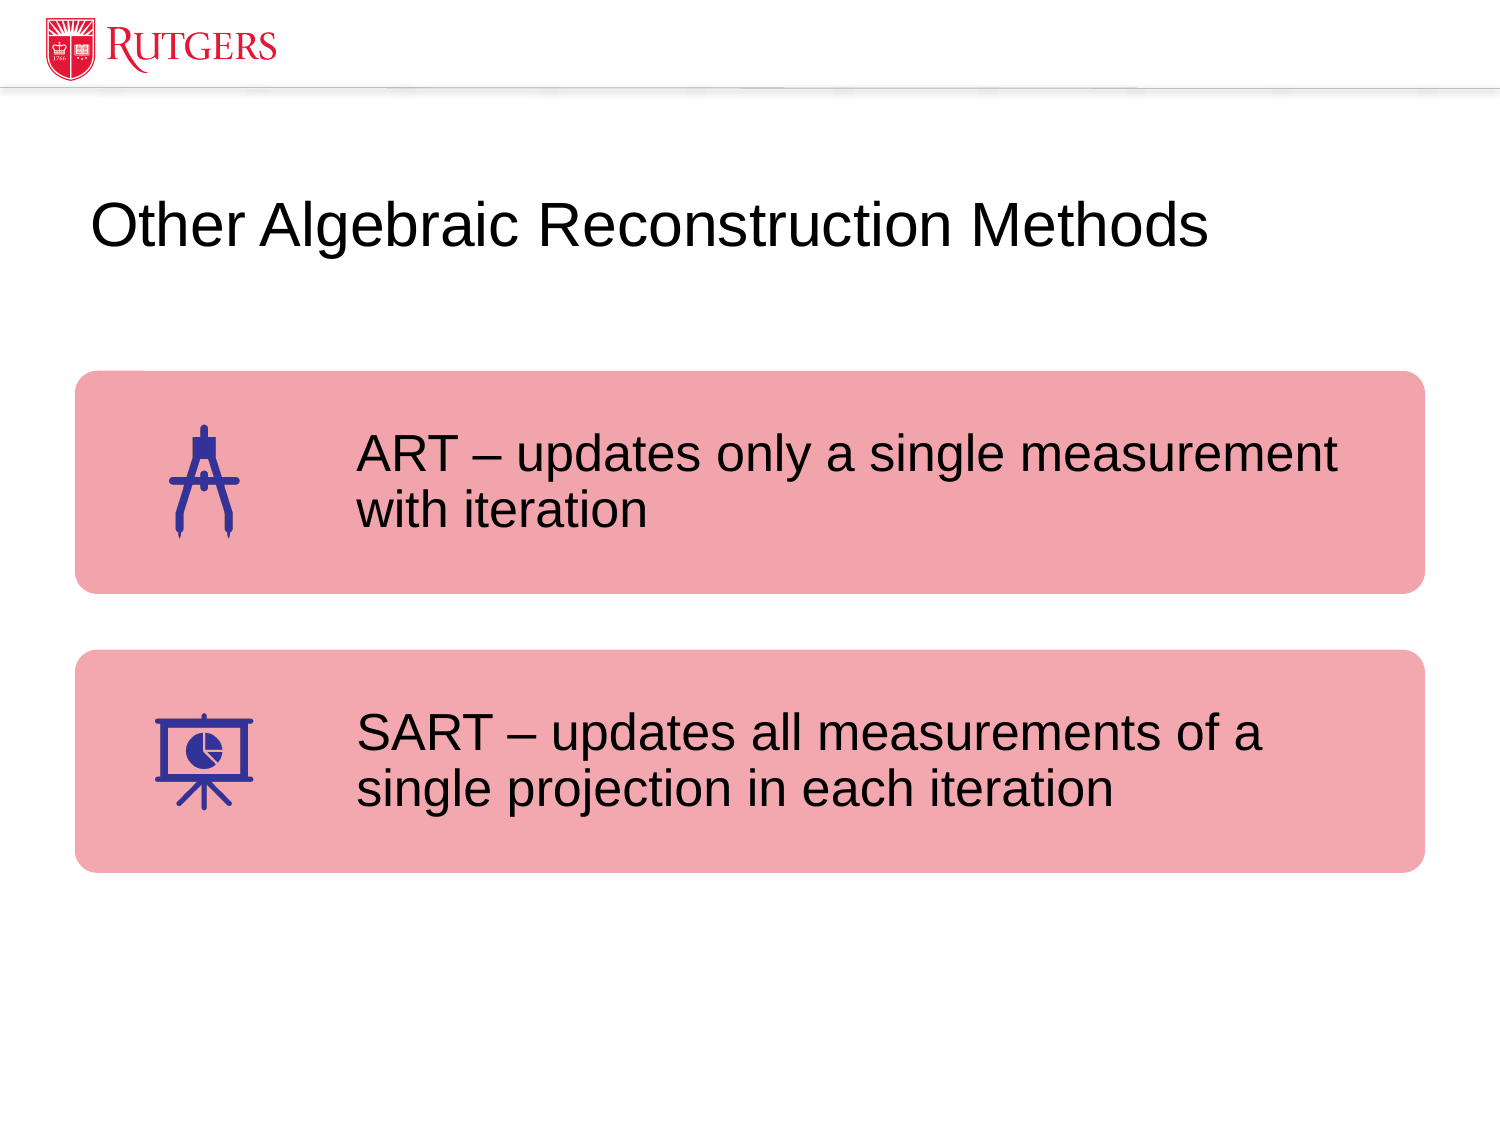

# Other Algebraic Reconstruction Methods

ART – updates only a single measurement with iteration

SART – updates all measurements of a single projection in each iteration